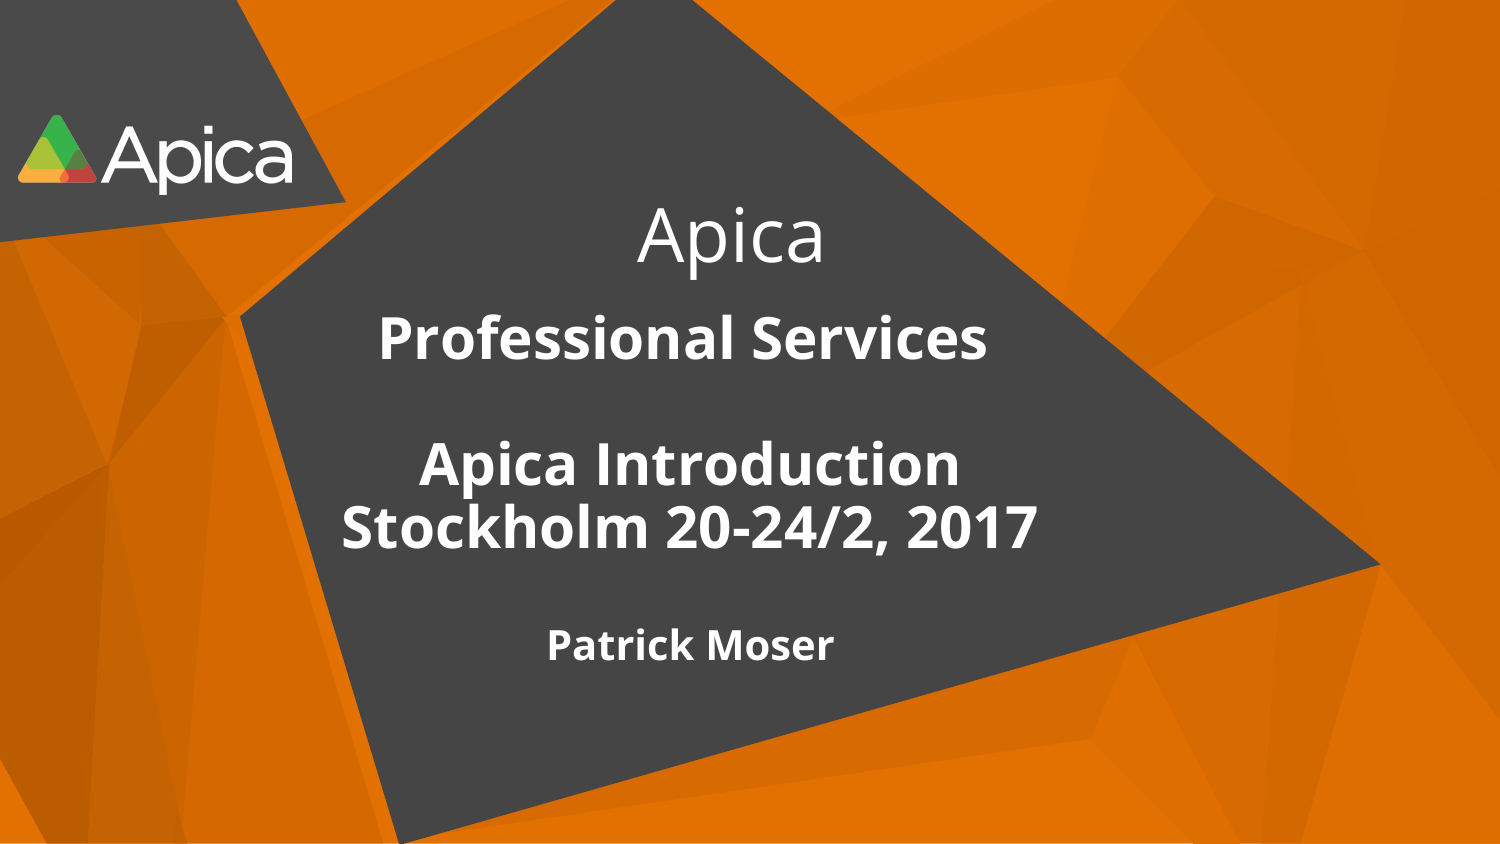

# Apica
Professional Services

Apica Introduction
Stockholm 20-24/2, 2017
Patrick Moser